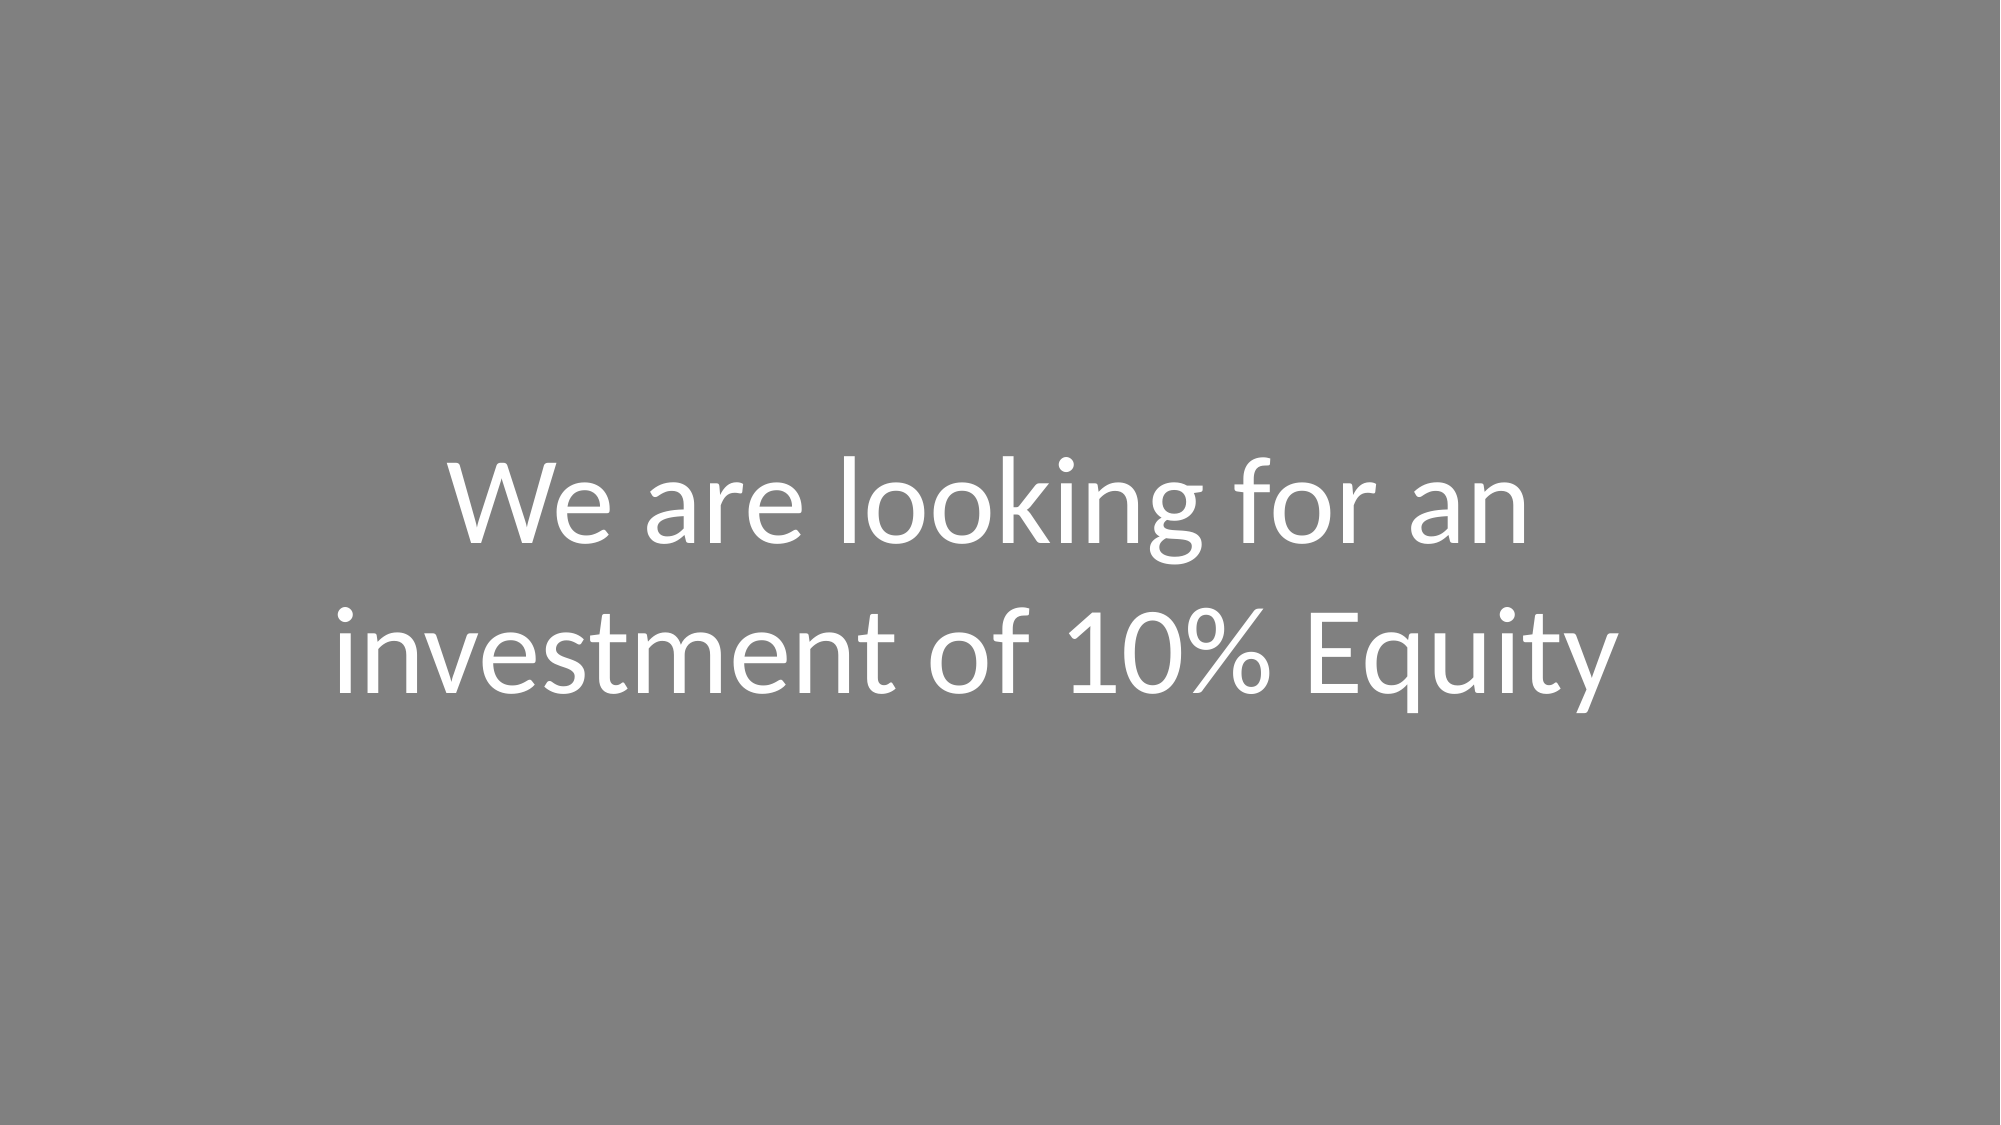

We are looking for an investment of 10% Equity